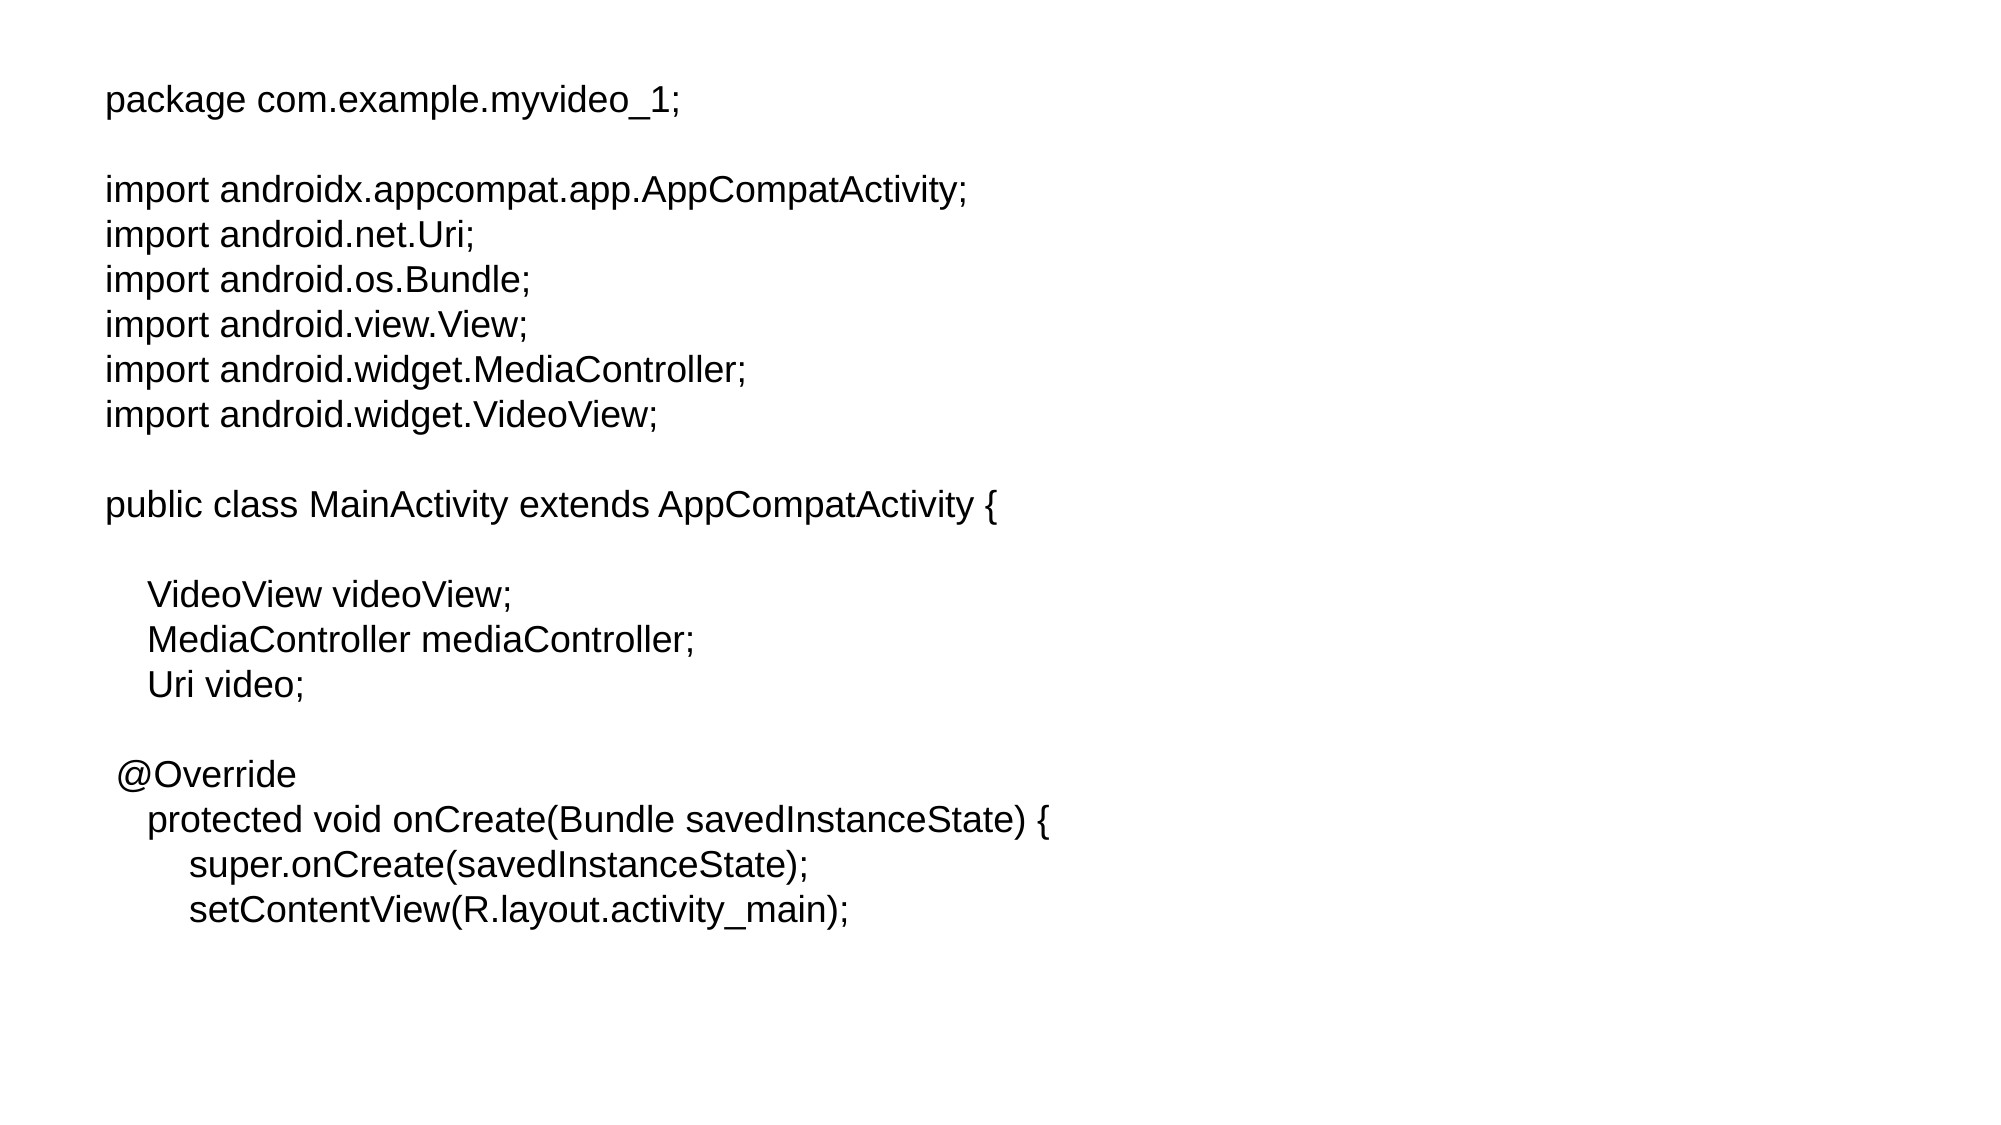

package com.example.myvideo_1;

import androidx.appcompat.app.AppCompatActivity;
import android.net.Uri;
import android.os.Bundle;
import android.view.View;
import android.widget.MediaController;
import android.widget.VideoView;

public class MainActivity extends AppCompatActivity {

    VideoView videoView;
    MediaController mediaController;
    Uri video;

 @Override
    protected void onCreate(Bundle savedInstanceState) {
        super.onCreate(savedInstanceState);
        setContentView(R.layout.activity_main);